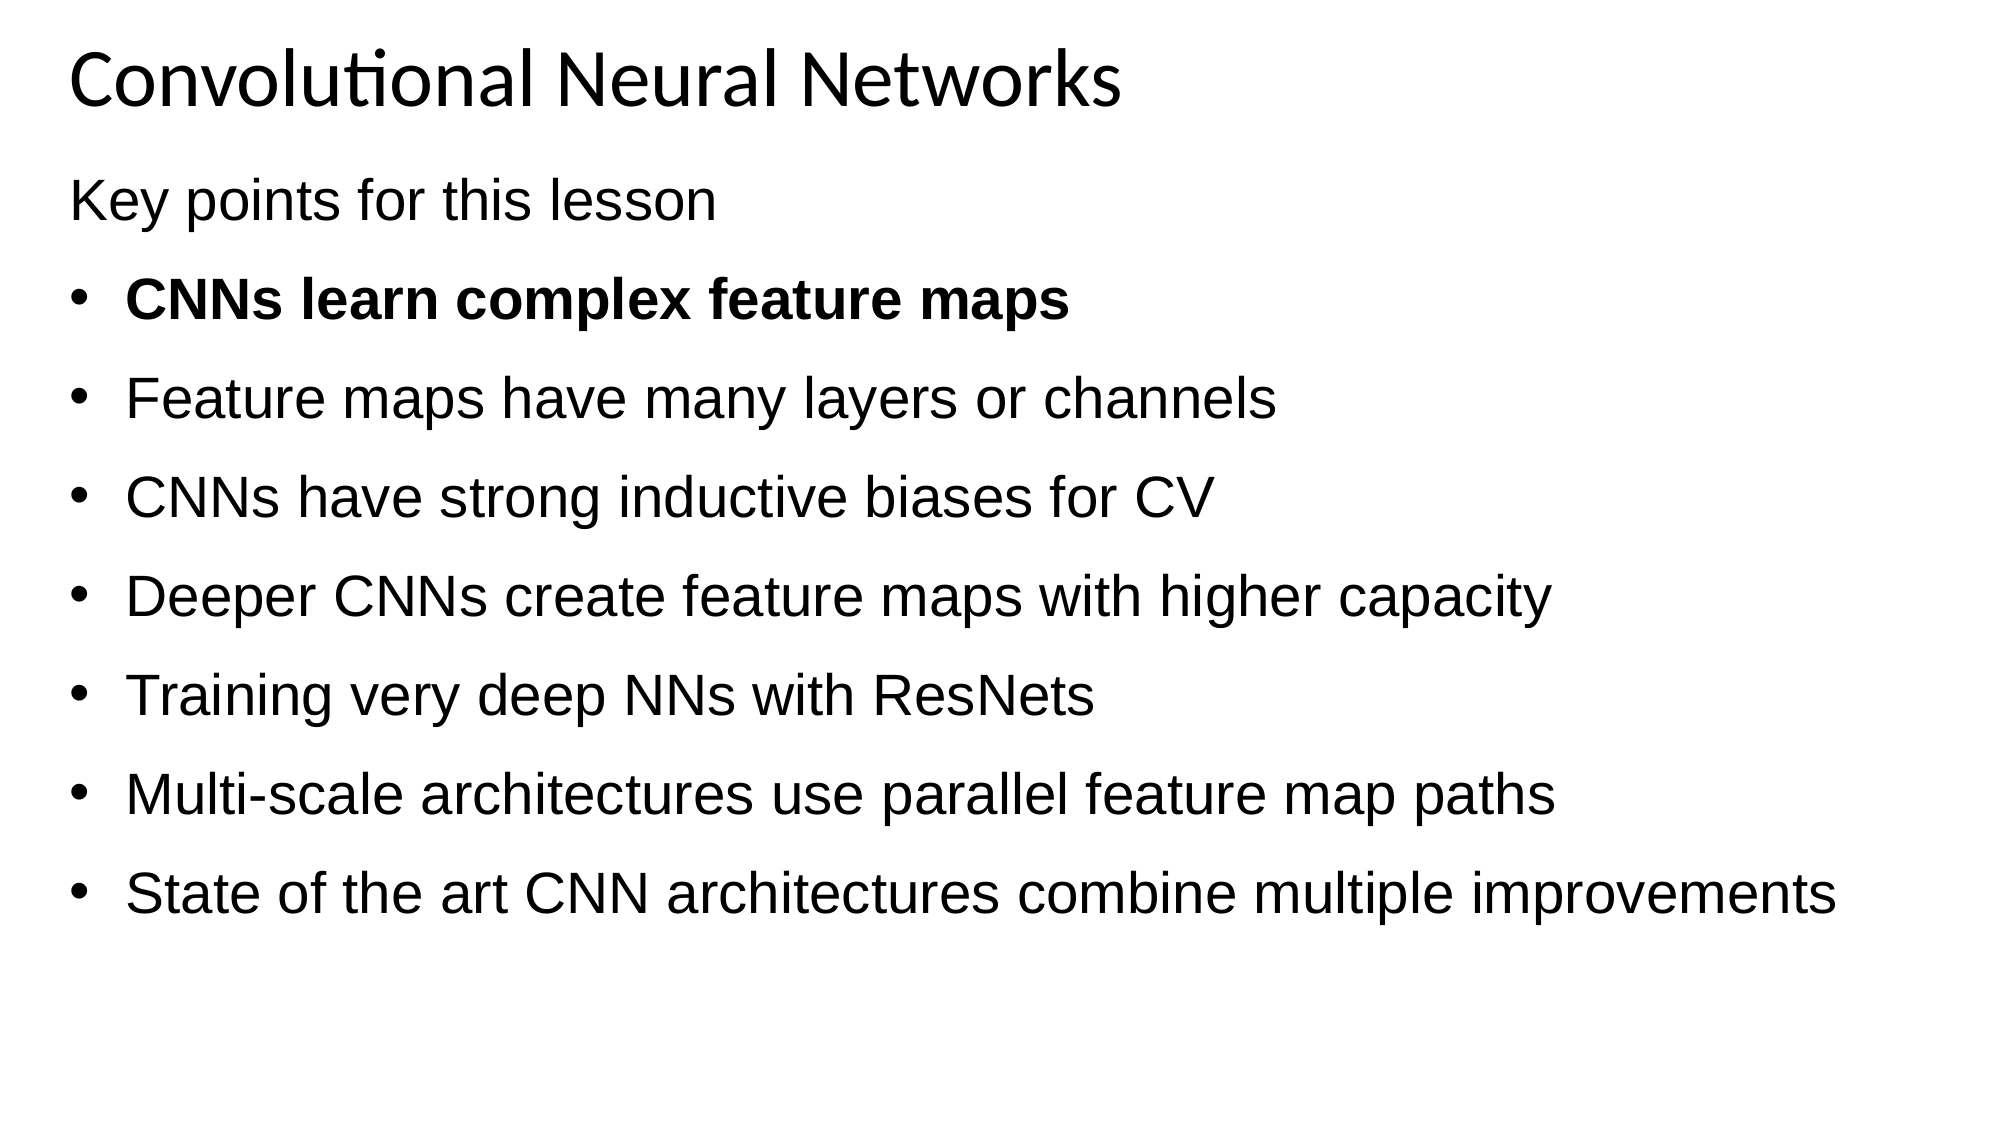

# Convolutional Neural Networks
Key points for this lesson
CNNs learn complex feature maps
Feature maps have many layers or channels
CNNs have strong inductive biases for CV
Deeper CNNs create feature maps with higher capacity
Training very deep NNs with ResNets
Multi-scale architectures use parallel feature map paths
State of the art CNN architectures combine multiple improvements